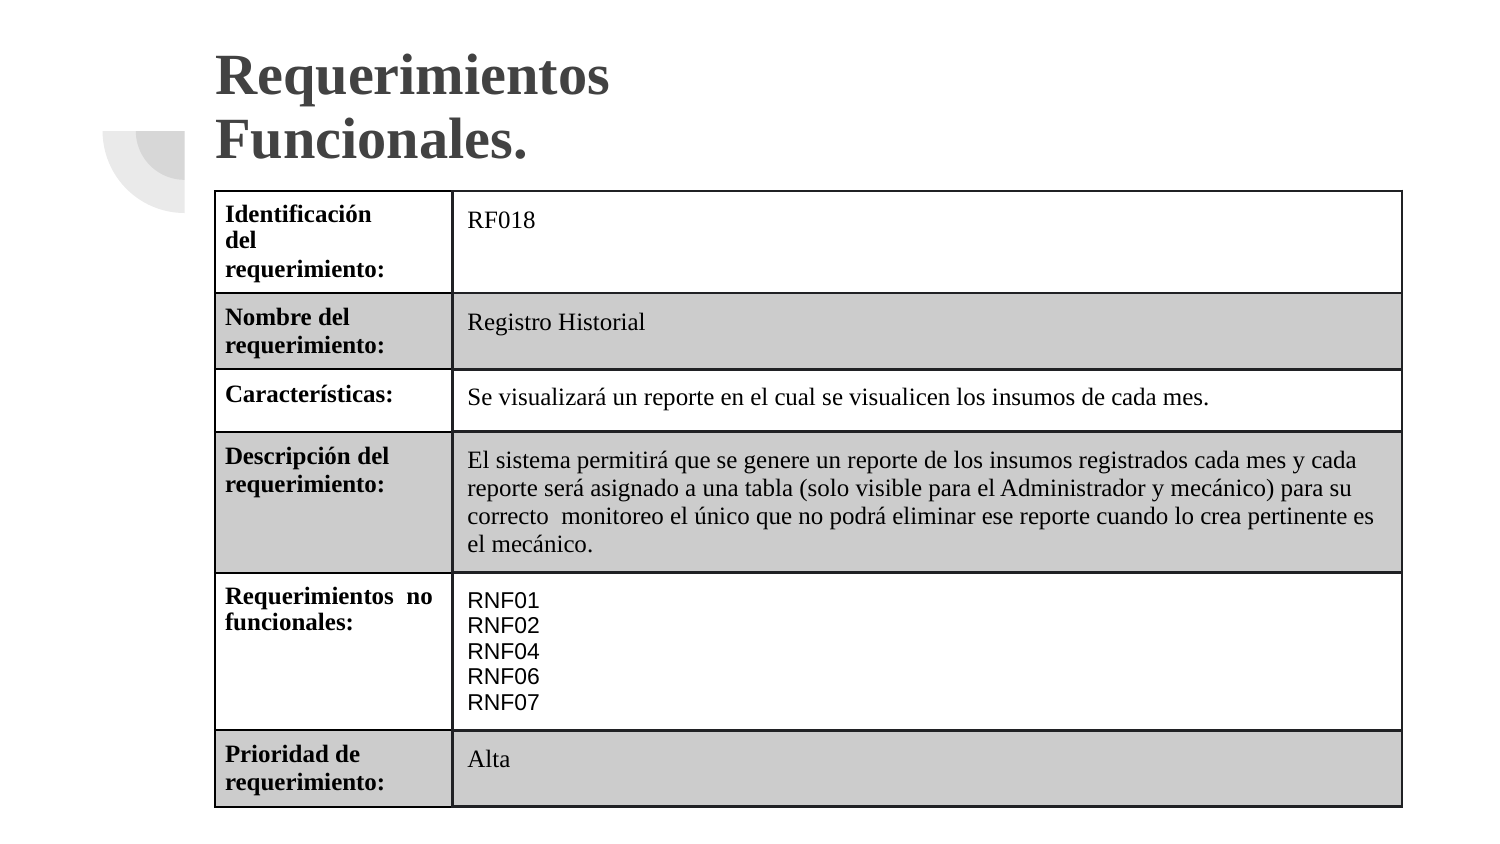

# Requerimientos
Funcionales.
| Identificación del requerimiento: | RF018 |
| --- | --- |
| Nombre del requerimiento: | Registro Historial |
| Características: | Se visualizará un reporte en el cual se visualicen los insumos de cada mes. |
| Descripción del requerimiento: | El sistema permitirá que se genere un reporte de los insumos registrados cada mes y cada reporte será asignado a una tabla (solo visible para el Administrador y mecánico) para su correcto monitoreo el único que no podrá eliminar ese reporte cuando lo crea pertinente es el mecánico. |
| Requerimientos no funcionales: | RNF01 RNF02 RNF04 RNF06 RNF07 |
| Prioridad de requerimiento: | Alta |